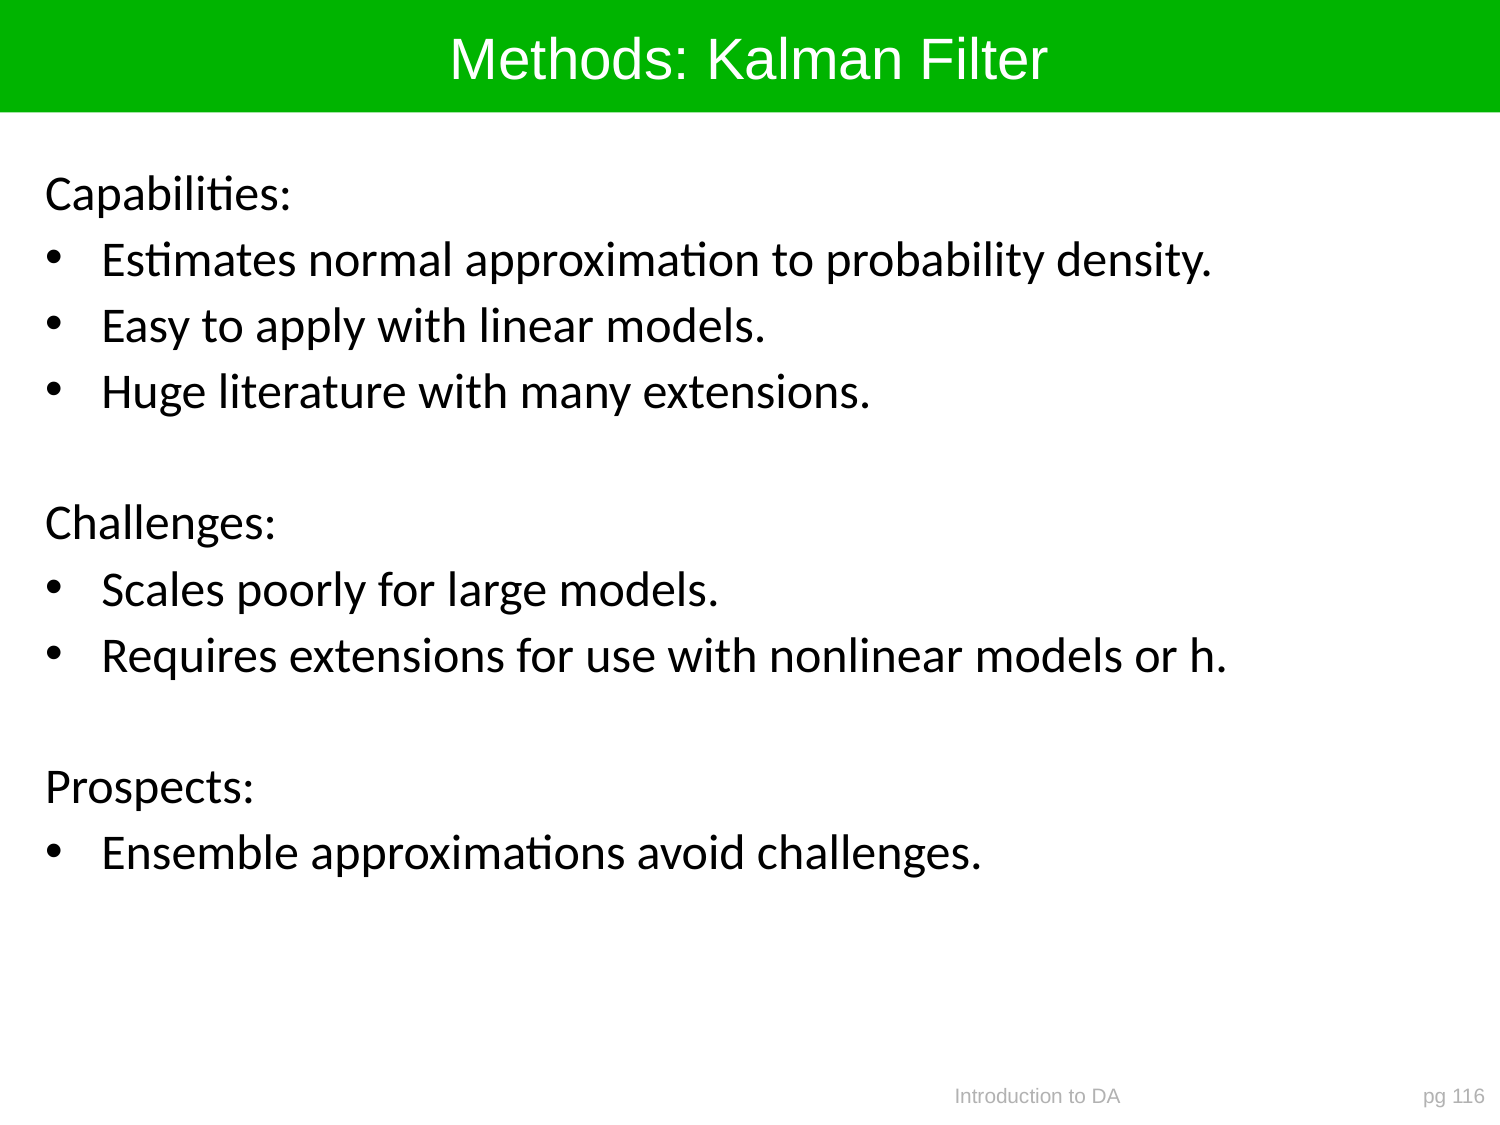

# Methods: Kalman Filter
Capabilities:
Estimates normal approximation to probability density.
Easy to apply with linear models.
Huge literature with many extensions.

Challenges:
Scales poorly for large models.
Requires extensions for use with nonlinear models or h.

Prospects:
Ensemble approximations avoid challenges.

Introduction to DA
pg 116